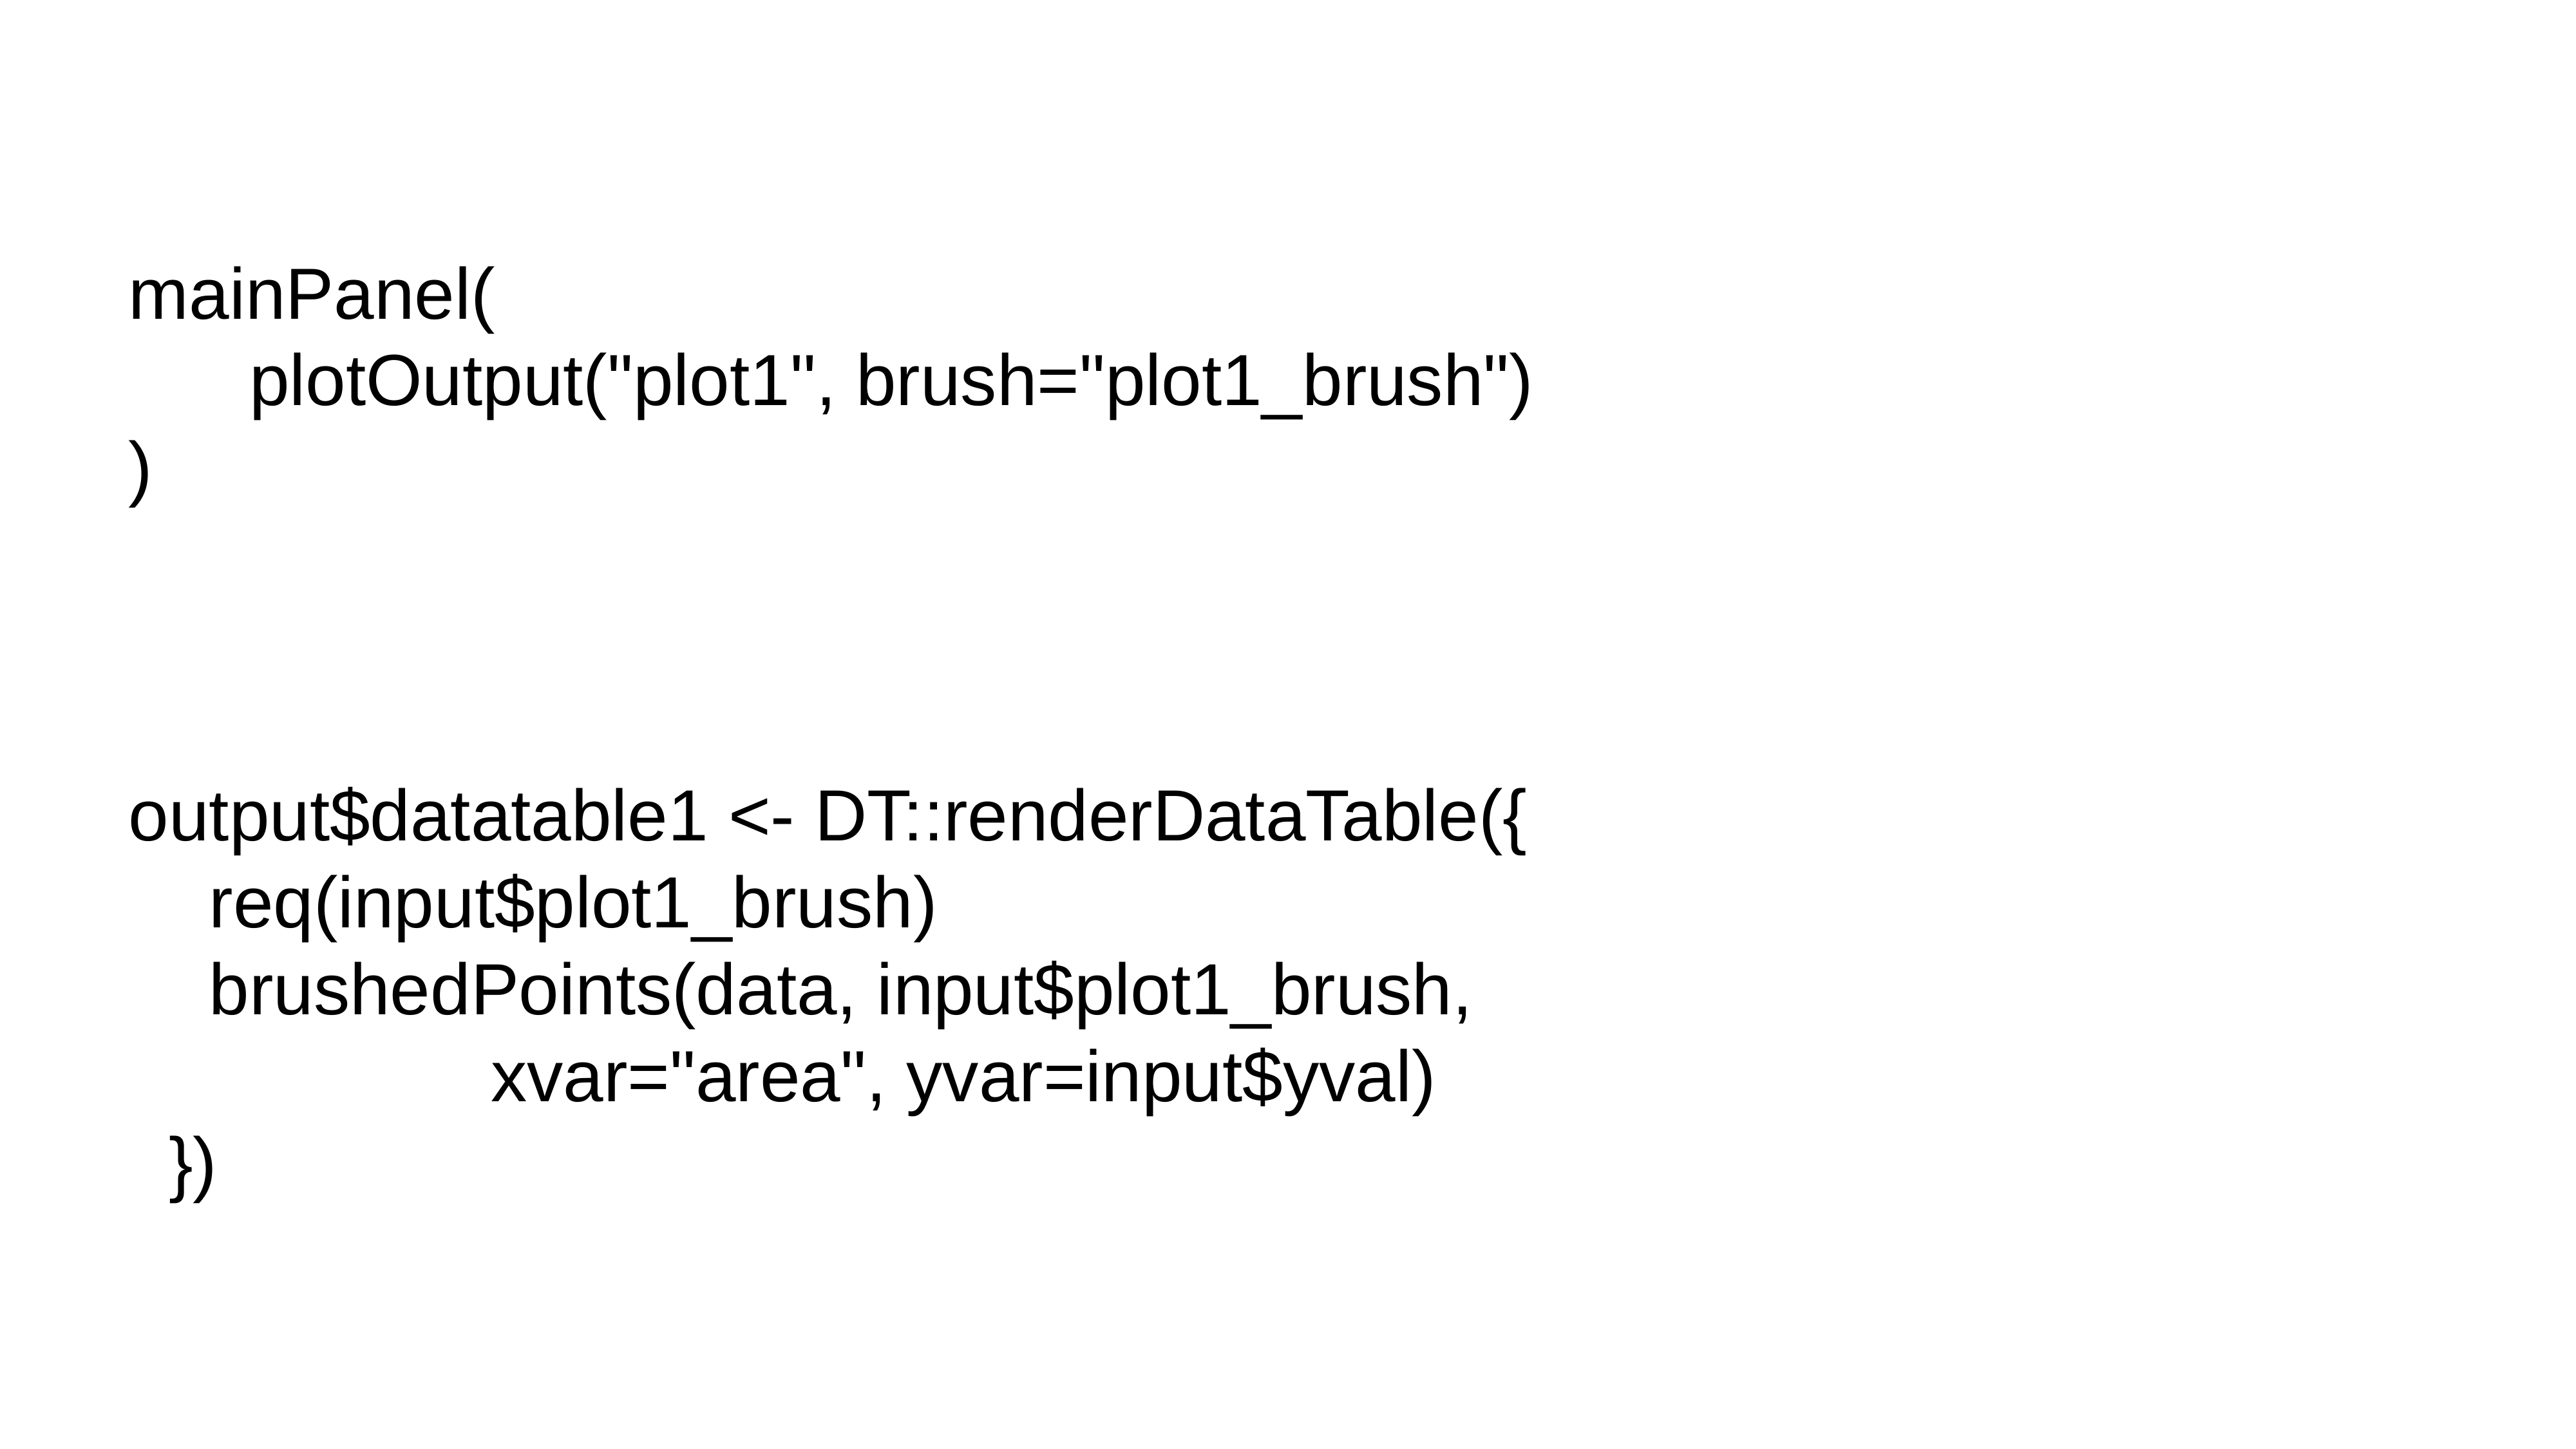

mainPanel(
      plotOutput("plot1", brush="plot1_brush")
)

output$datatable1 <- DT::renderDataTable({
    req(input$plot1_brush)
    brushedPoints(data, input$plot1_brush,
                  xvar="area", yvar=input$yval)
  })